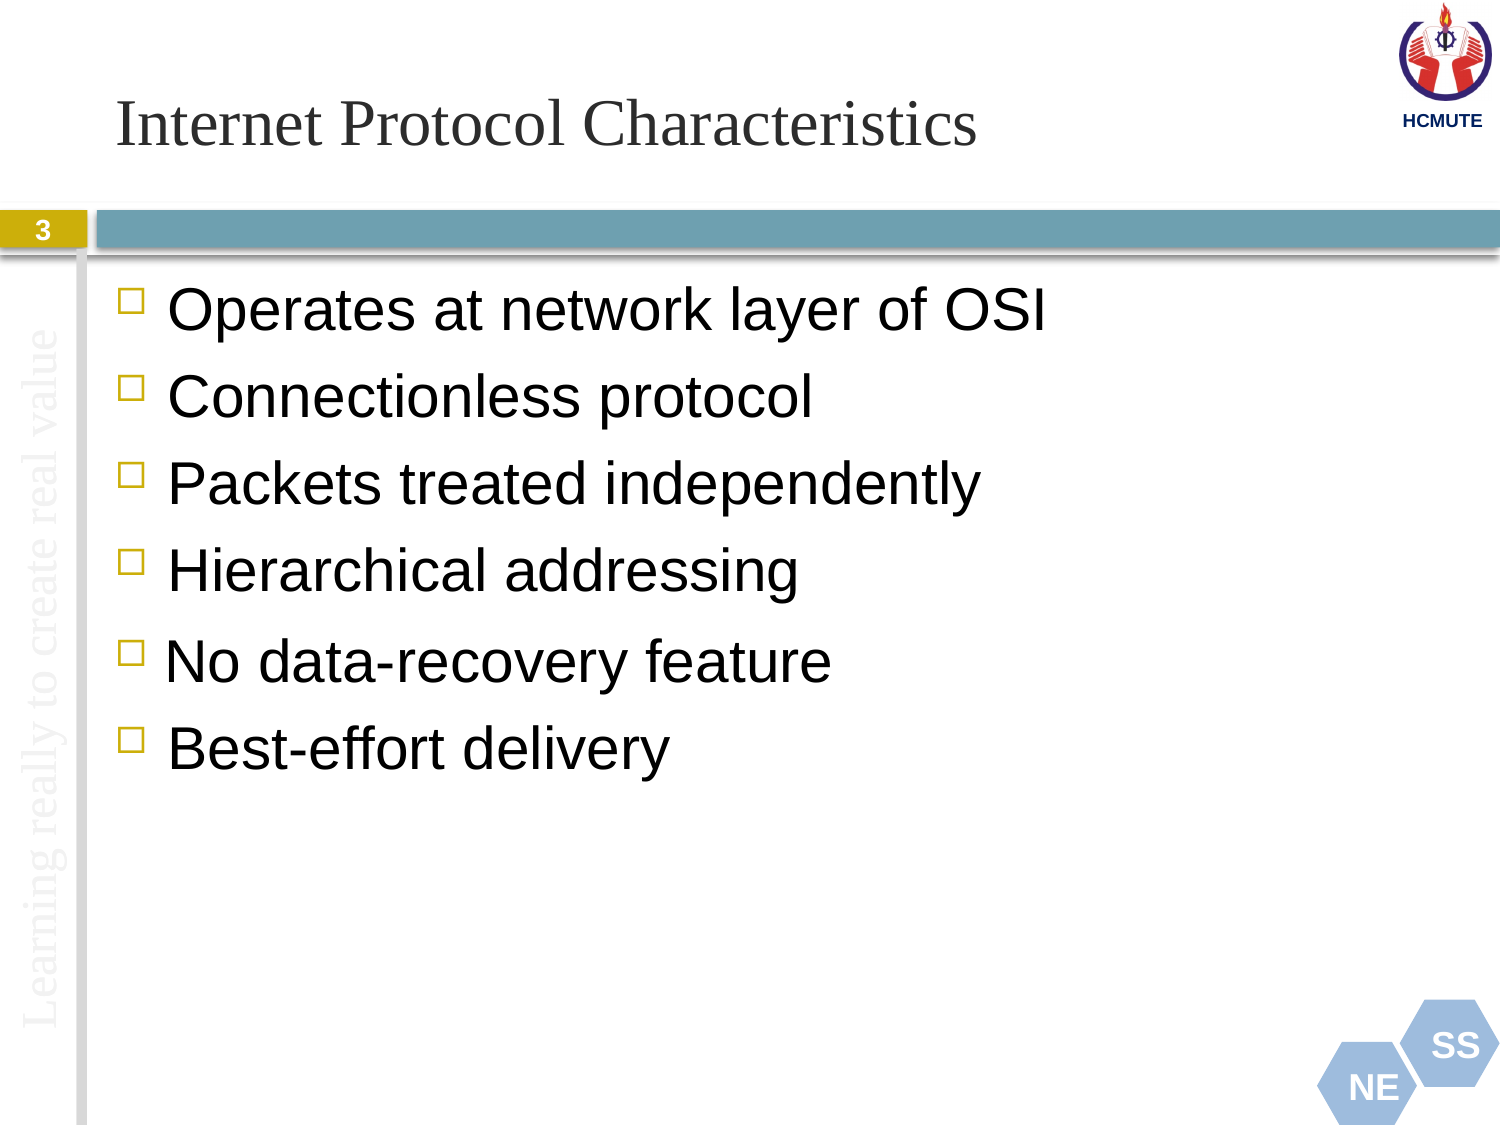

# Internet Protocol Characteristics
3
Operates at network layer of OSI
Connectionless protocol
Packets treated independently
Hierarchical addressing
 No data-recovery feature
Best-effort delivery